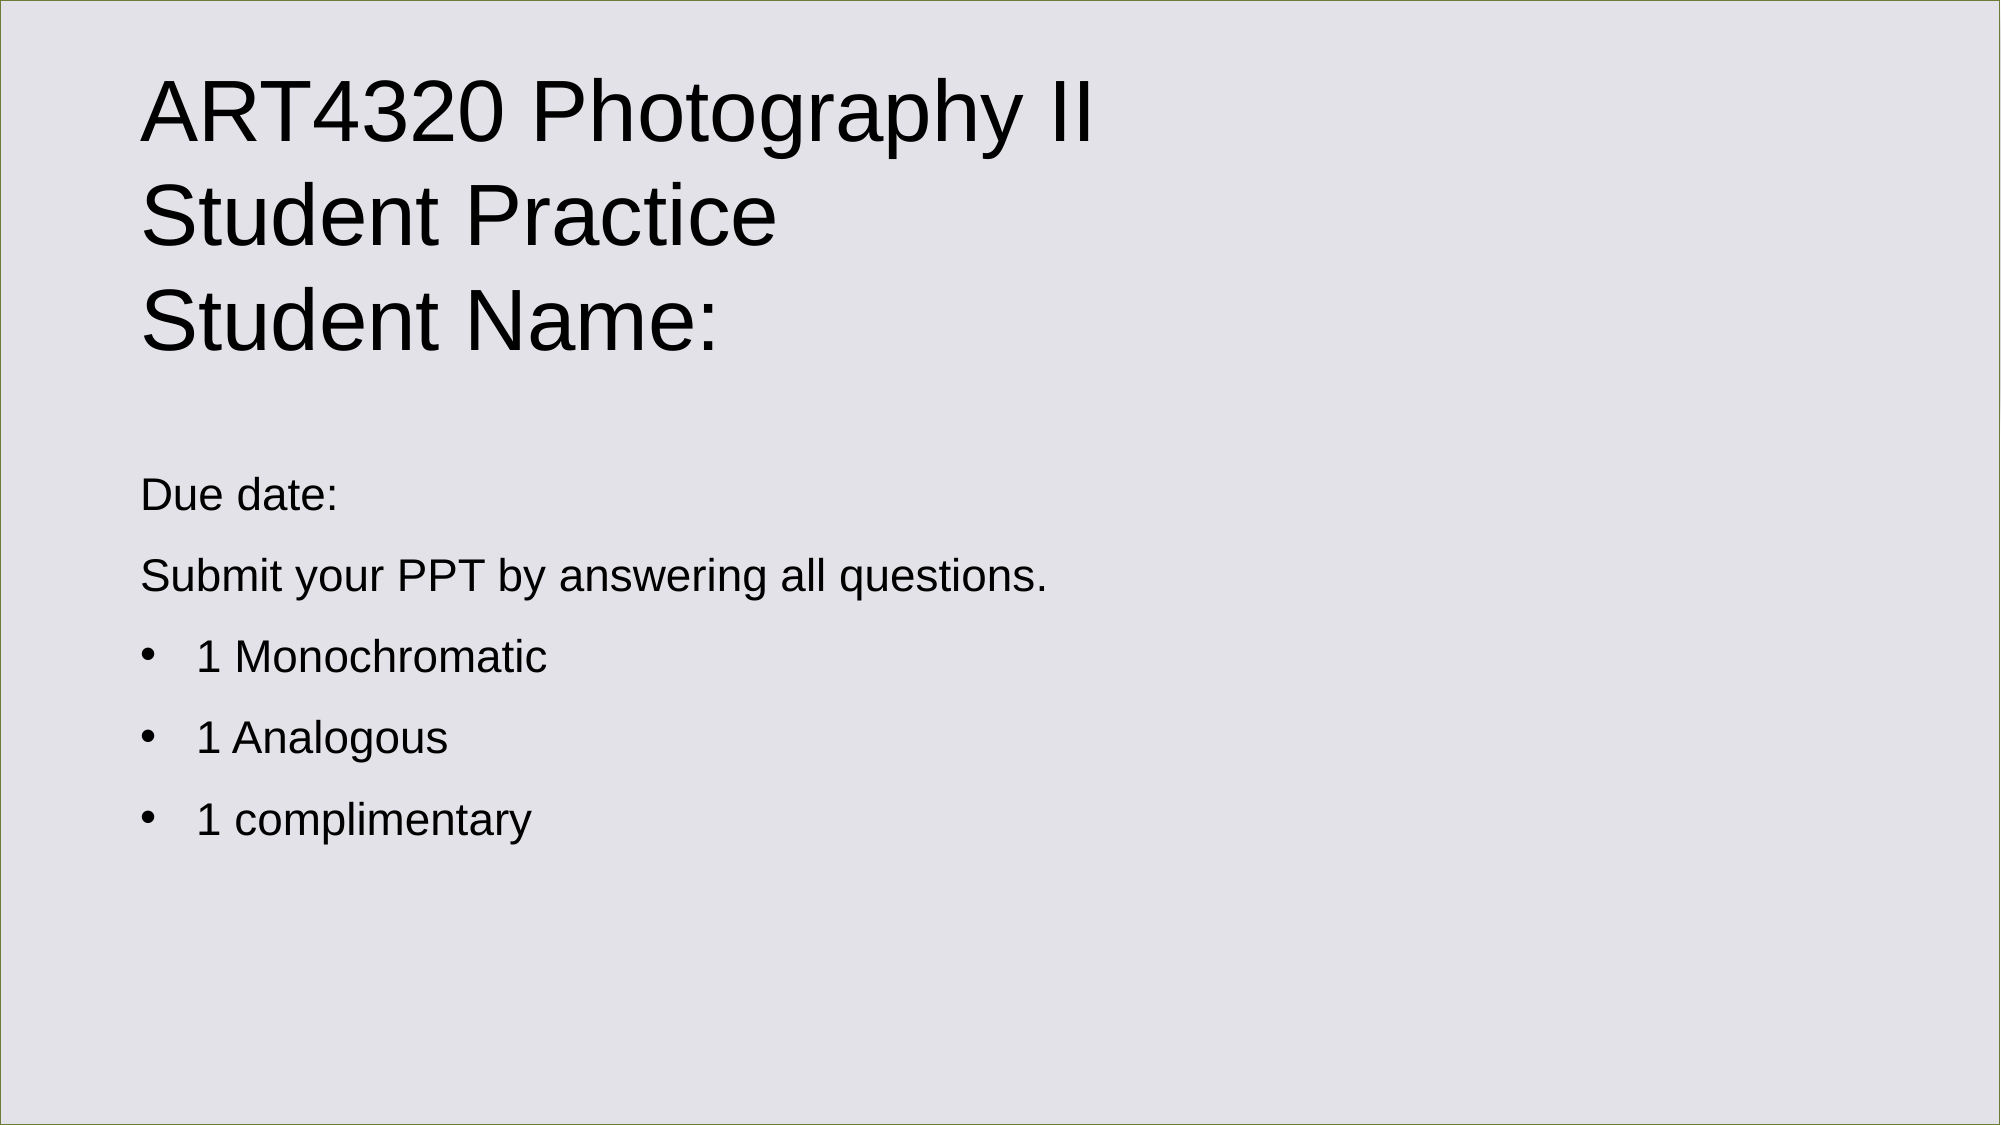

# ART4320 Photography II Student Practice Student Name:
Due date:
Submit your PPT by answering all questions.
1 Monochromatic
1 Analogous
1 complimentary